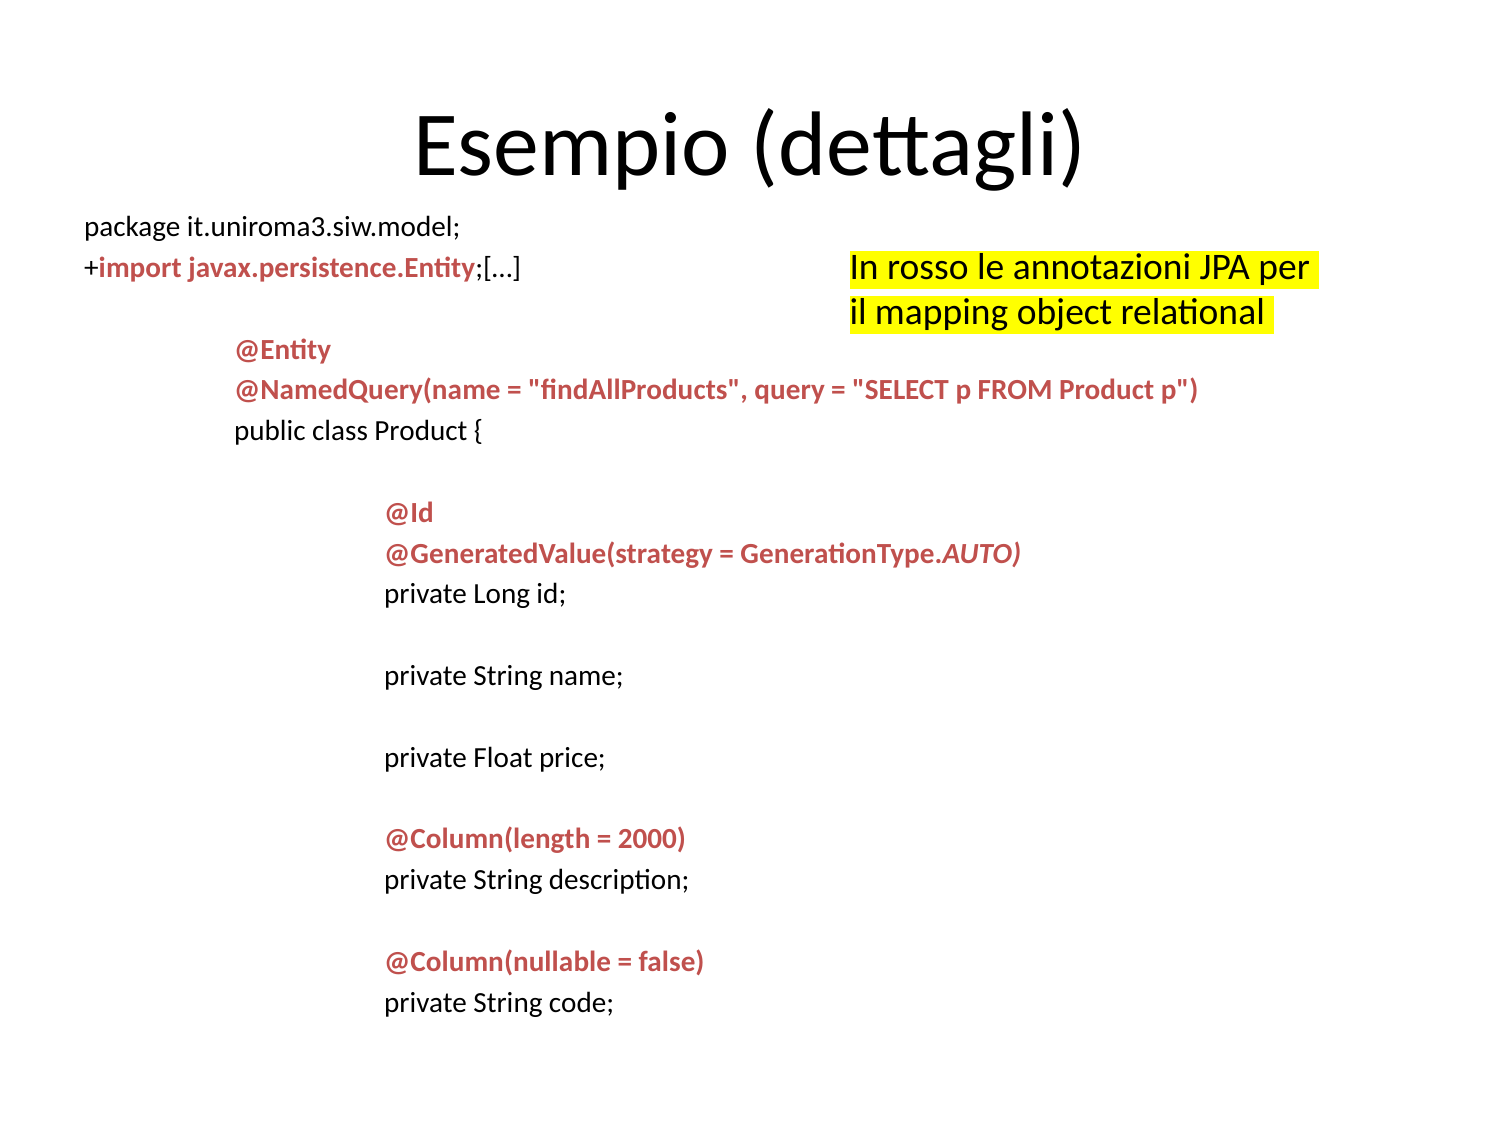

# Esempio (dettagli)
package it.uniroma3.siw.model;
+import javax.persistence.Entity;[…]

	@Entity
	@NamedQuery(name = "findAllProducts", query = "SELECT p FROM Product p")
	public class Product {

		@Id
        		@GeneratedValue(strategy = GenerationType.AUTO)
		private Long id;

		private String name;

		private Float price;

		@Column(length = 2000)
		private String description;

		@Column(nullable = false)
		private String code;

In rosso le annotazioni JPA per
il mapping object relational